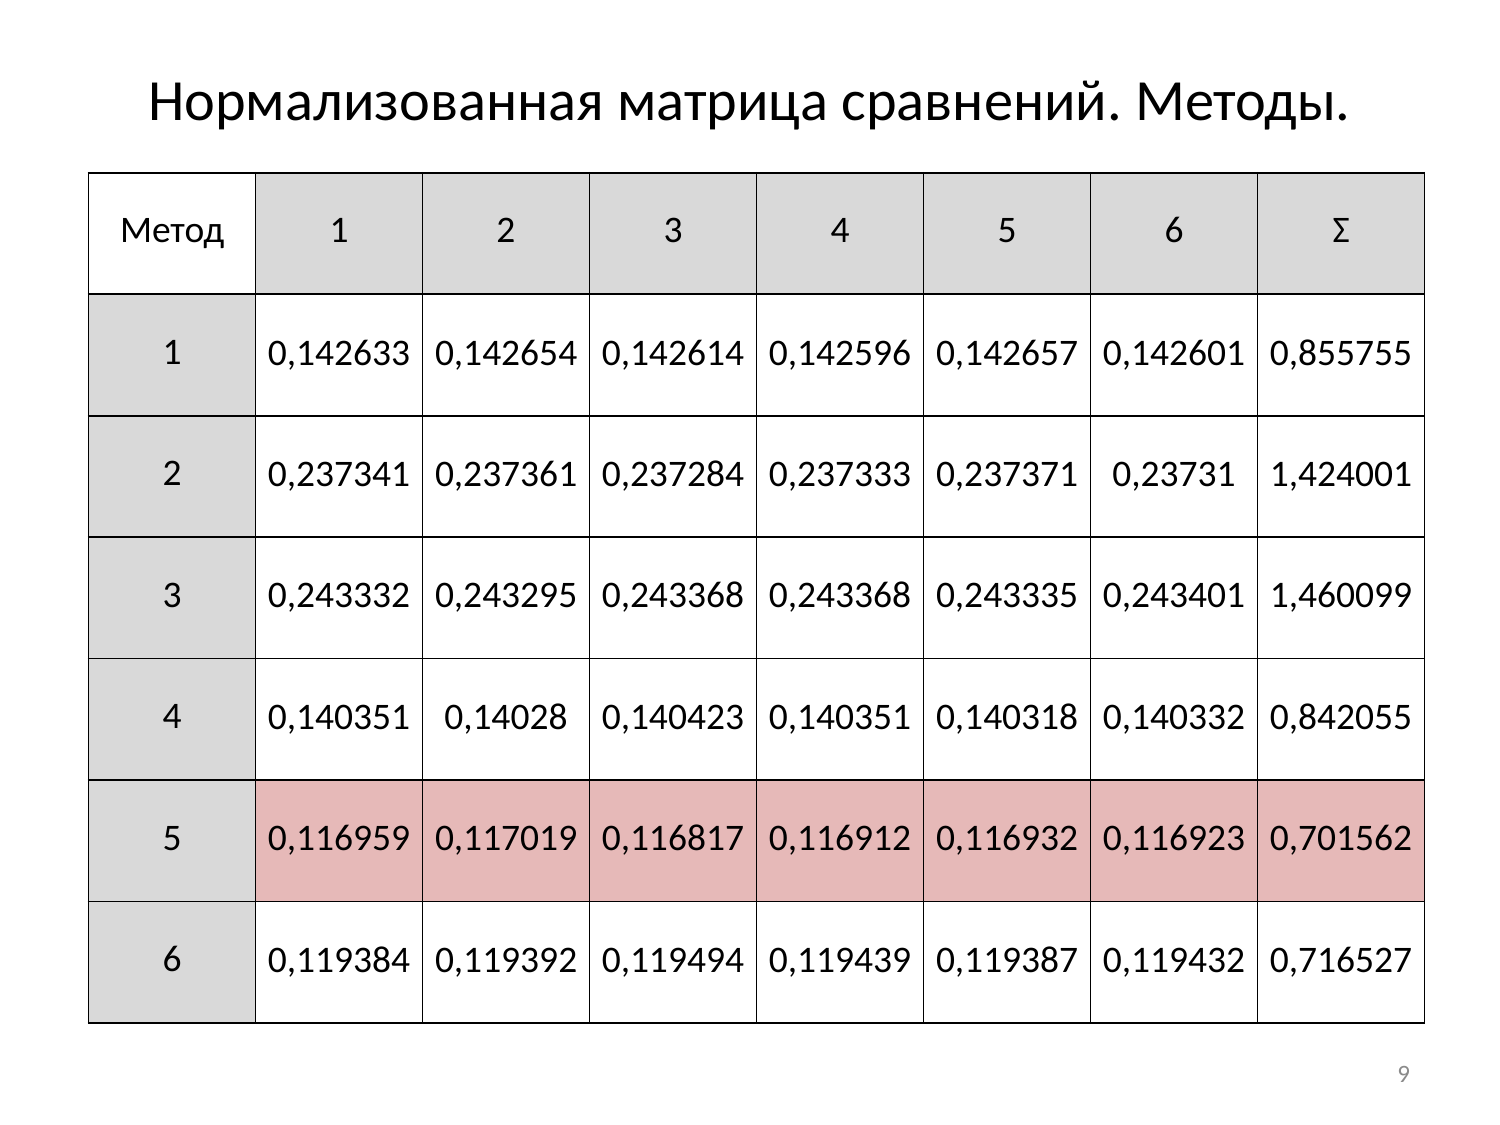

# Нормализованная матрица сравнений. Методы.
| Метод | 1 | 2 | 3 | 4 | 5 | 6 | Σ |
| --- | --- | --- | --- | --- | --- | --- | --- |
| 1 | 0,142633 | 0,142654 | 0,142614 | 0,142596 | 0,142657 | 0,142601 | 0,855755 |
| 2 | 0,237341 | 0,237361 | 0,237284 | 0,237333 | 0,237371 | 0,23731 | 1,424001 |
| 3 | 0,243332 | 0,243295 | 0,243368 | 0,243368 | 0,243335 | 0,243401 | 1,460099 |
| 4 | 0,140351 | 0,14028 | 0,140423 | 0,140351 | 0,140318 | 0,140332 | 0,842055 |
| 5 | 0,116959 | 0,117019 | 0,116817 | 0,116912 | 0,116932 | 0,116923 | 0,701562 |
| 6 | 0,119384 | 0,119392 | 0,119494 | 0,119439 | 0,119387 | 0,119432 | 0,716527 |
9